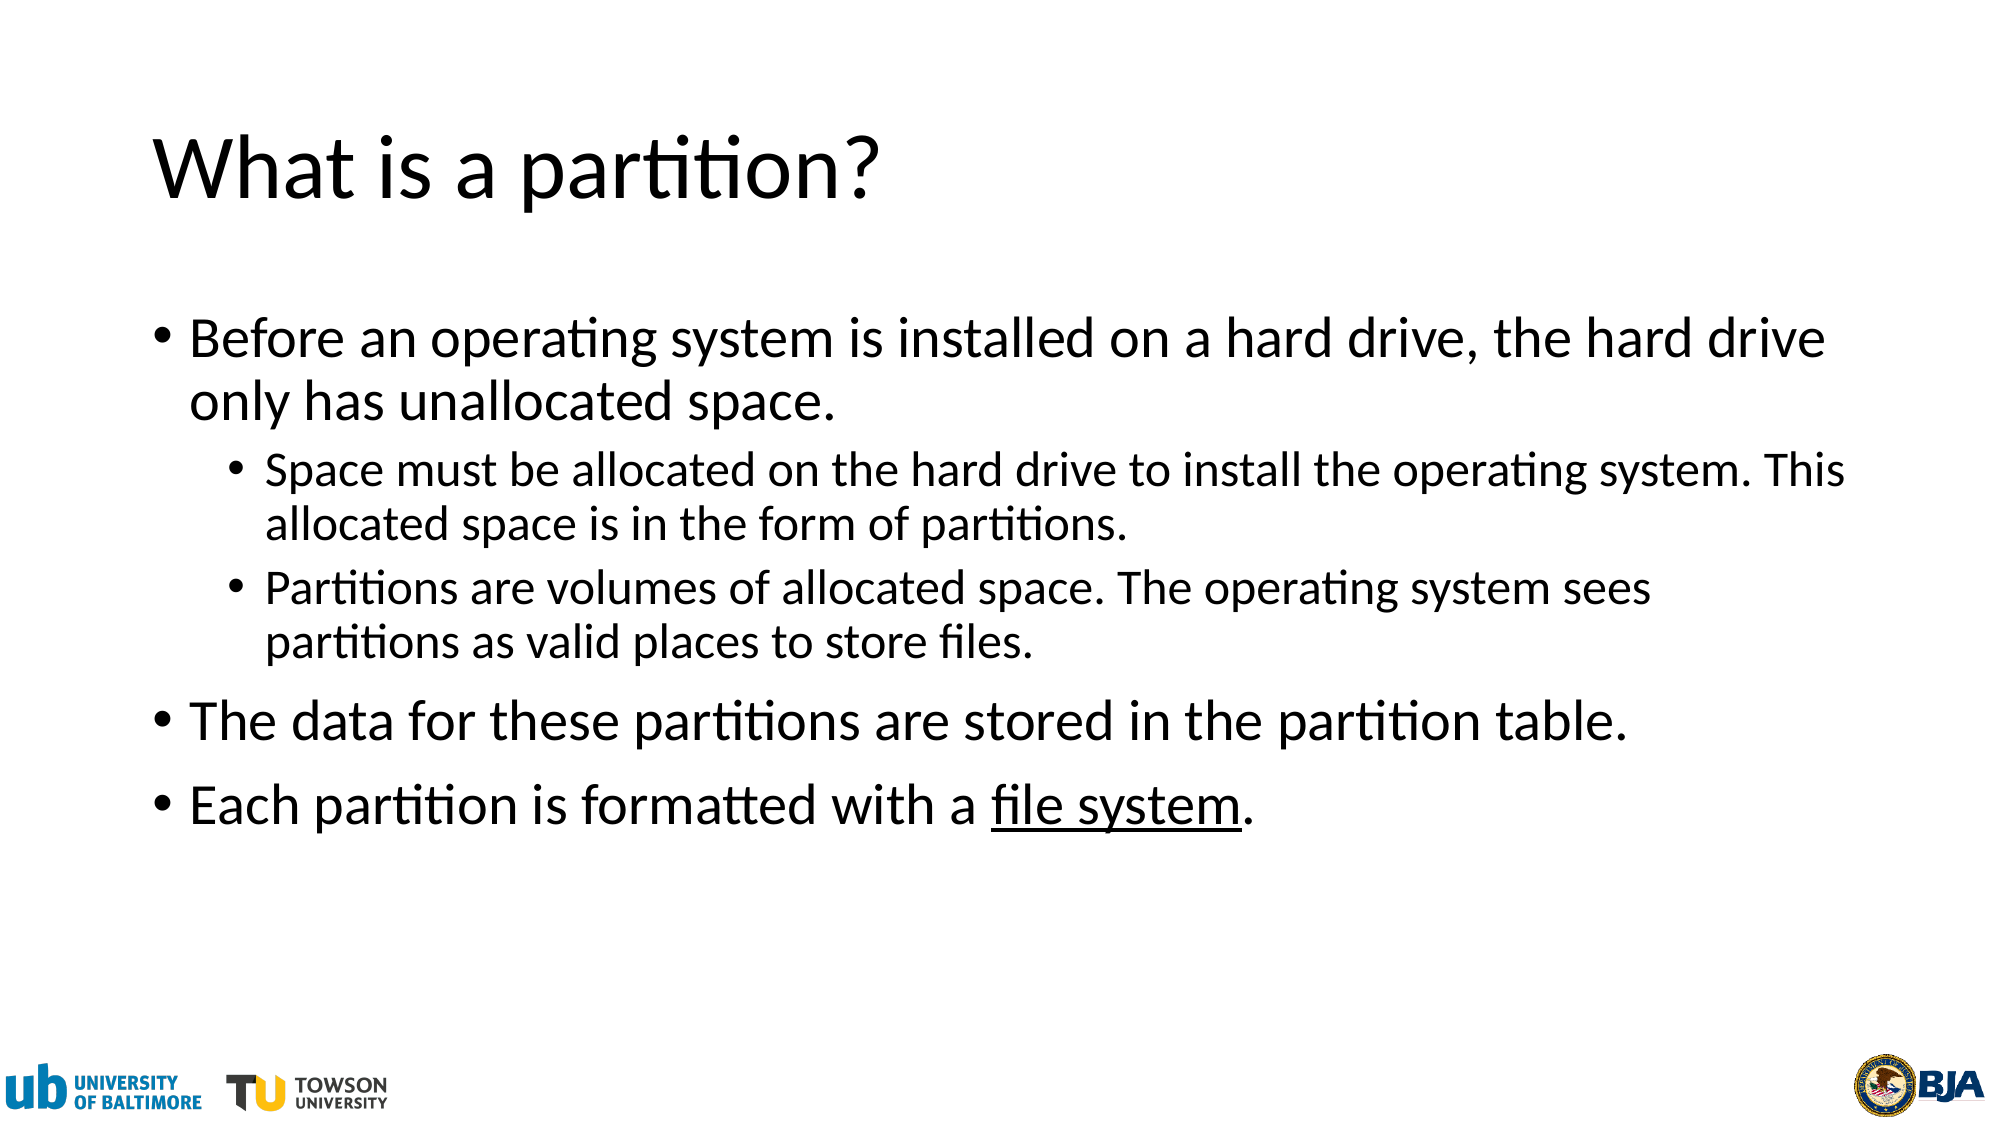

# What is a partition?
Before an operating system is installed on a hard drive, the hard drive only has unallocated space.
Space must be allocated on the hard drive to install the operating system. This allocated space is in the form of partitions.
Partitions are volumes of allocated space. The operating system sees partitions as valid places to store files.
The data for these partitions are stored in the partition table.
Each partition is formatted with a file system.